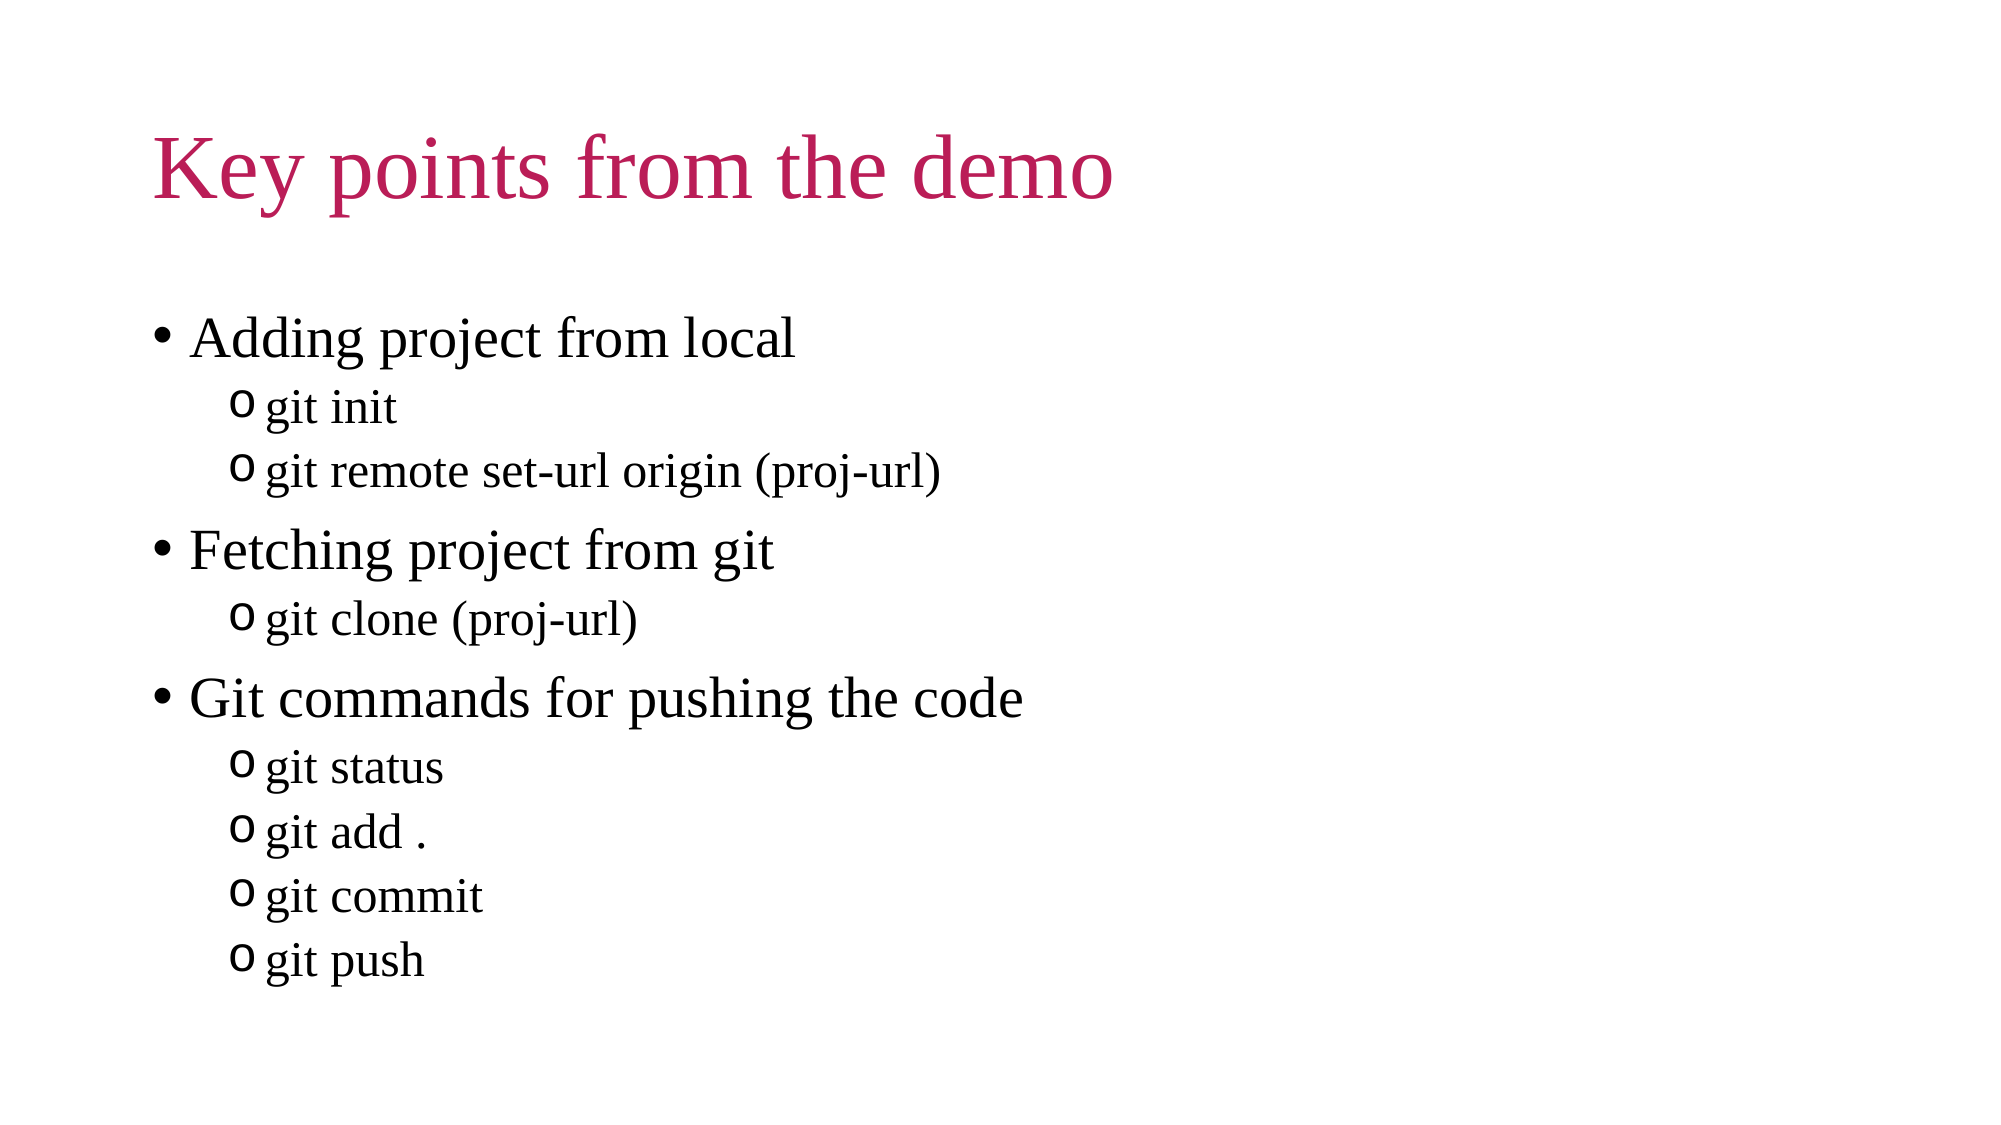

# Key points from the demo
Adding project from local
git init
git remote set-url origin (proj-url)
Fetching project from git
git clone (proj-url)
Git commands for pushing the code
git status
git add .
git commit
git push